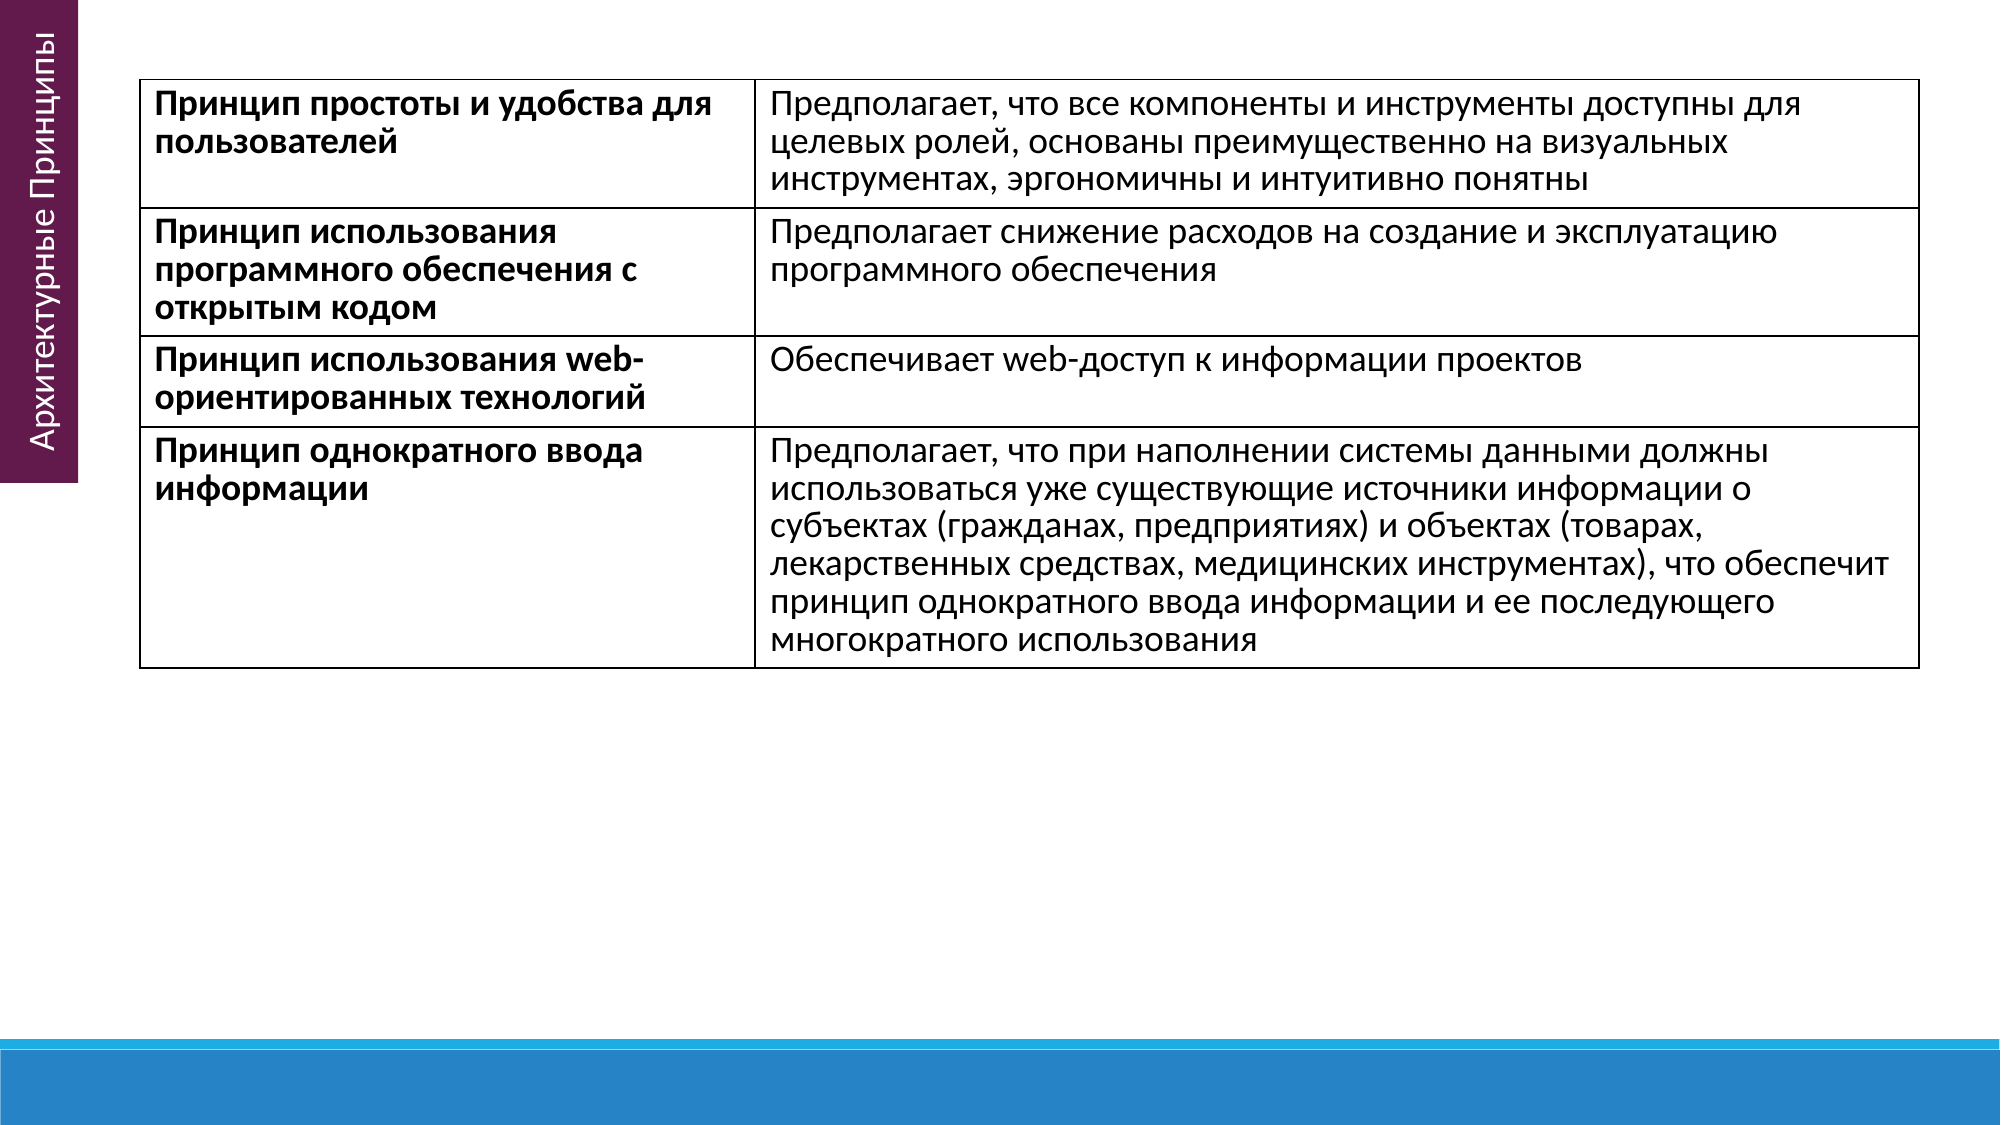

| Принцип простоты и удобства для пользователей | Предполагает, что все компоненты и инструменты доступны для целевых ролей, основаны преимущественно на визуальных инструментах, эргономичны и интуитивно понятны |
| --- | --- |
| Принцип использования программного обеспечения с открытым кодом | Предполагает снижение расходов на создание и эксплуатацию программного обеспечения |
| Принцип использования web-ориентированных технологий | Обеспечивает web-доступ к информации проектов |
| Принцип однократного ввода информации | Предполагает, что при наполнении системы данными должны использоваться уже существующие источники информации о субъектах (гражданах, предприятиях) и объектах (товарах, лекарственных средствах, медицинских инструментах), что обеспечит принцип однократного ввода информации и ее последующего многократного использования |
Архитектурные Принципы